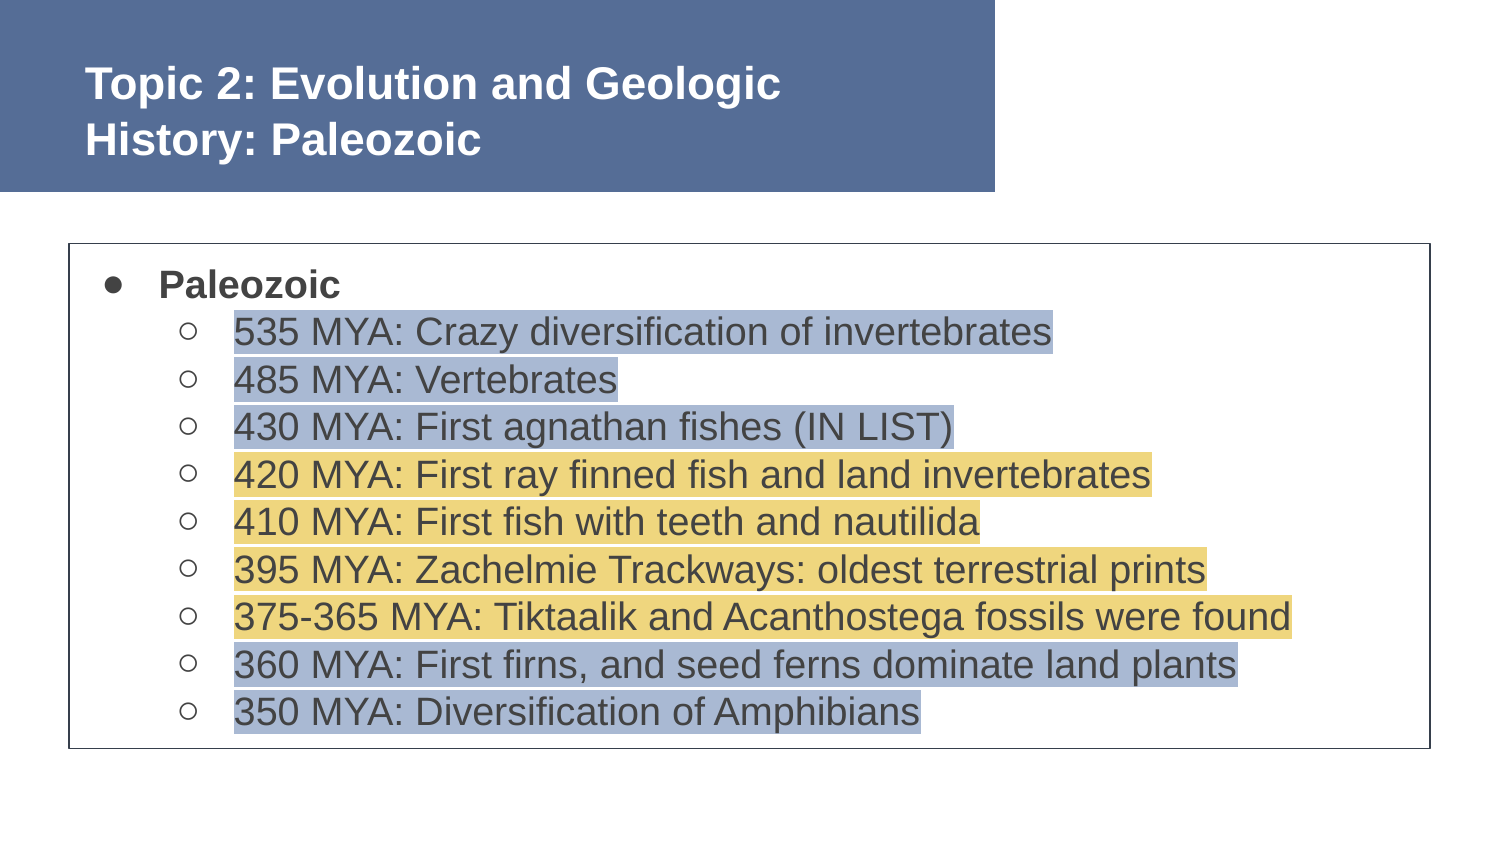

Topic 2: Evolution and Geologic History: Paleozoic
Paleozoic
535 MYA: Crazy diversification of invertebrates
485 MYA: Vertebrates
430 MYA: First agnathan fishes (IN LIST)
420 MYA: First ray finned fish and land invertebrates
410 MYA: First fish with teeth and nautilida
395 MYA: Zachelmie Trackways: oldest terrestrial prints
375-365 MYA: Tiktaalik and Acanthostega fossils were found
360 MYA: First firns, and seed ferns dominate land plants
350 MYA: Diversification of Amphibians